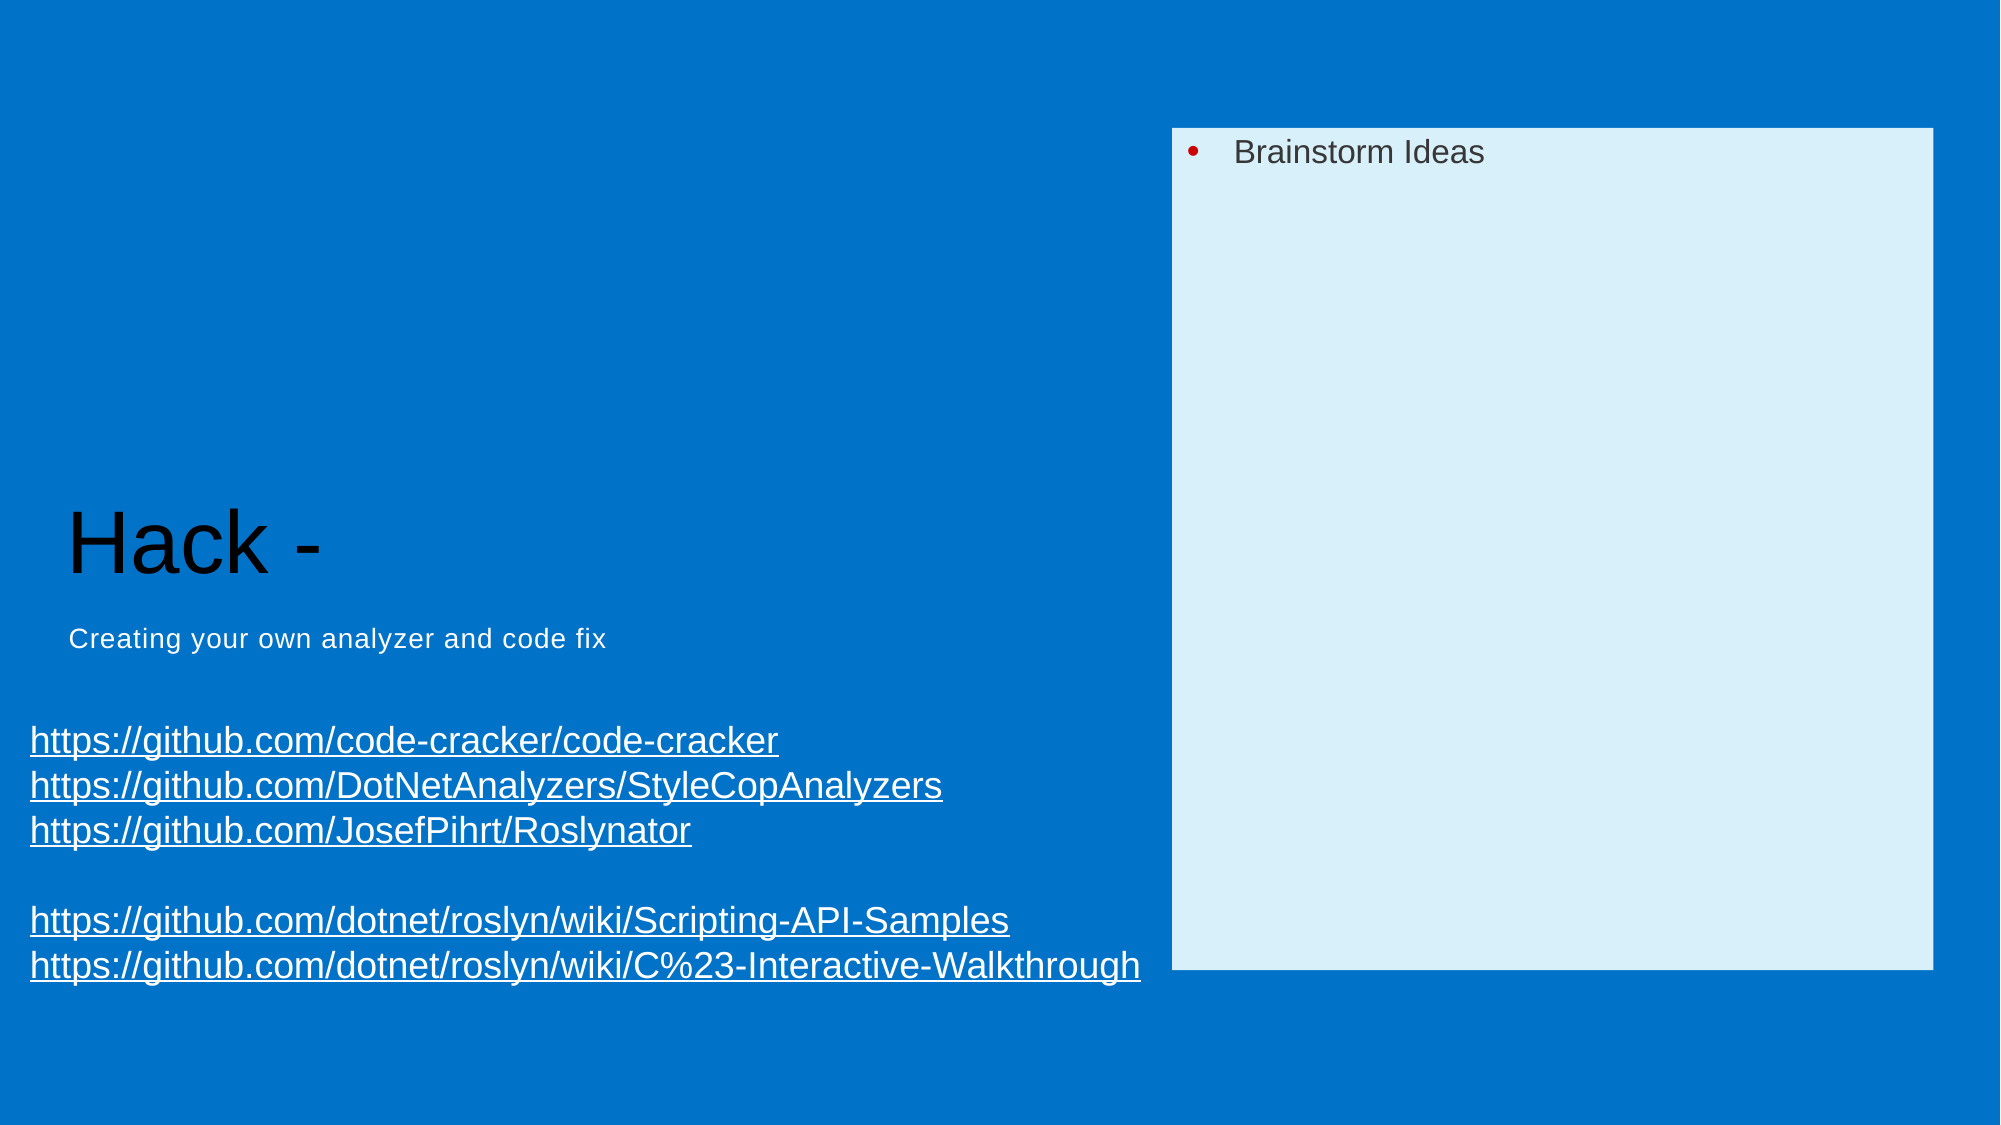

Brainstorm Ideas

# Hack -
Creating your own analyzer and code fix
https://github.com/code-cracker/code-cracker
https://github.com/DotNetAnalyzers/StyleCopAnalyzers
https://github.com/JosefPihrt/Roslynator

https://github.com/dotnet/roslyn/wiki/Scripting-API-Samples
https://github.com/dotnet/roslyn/wiki/C%23-Interactive-Walkthrough